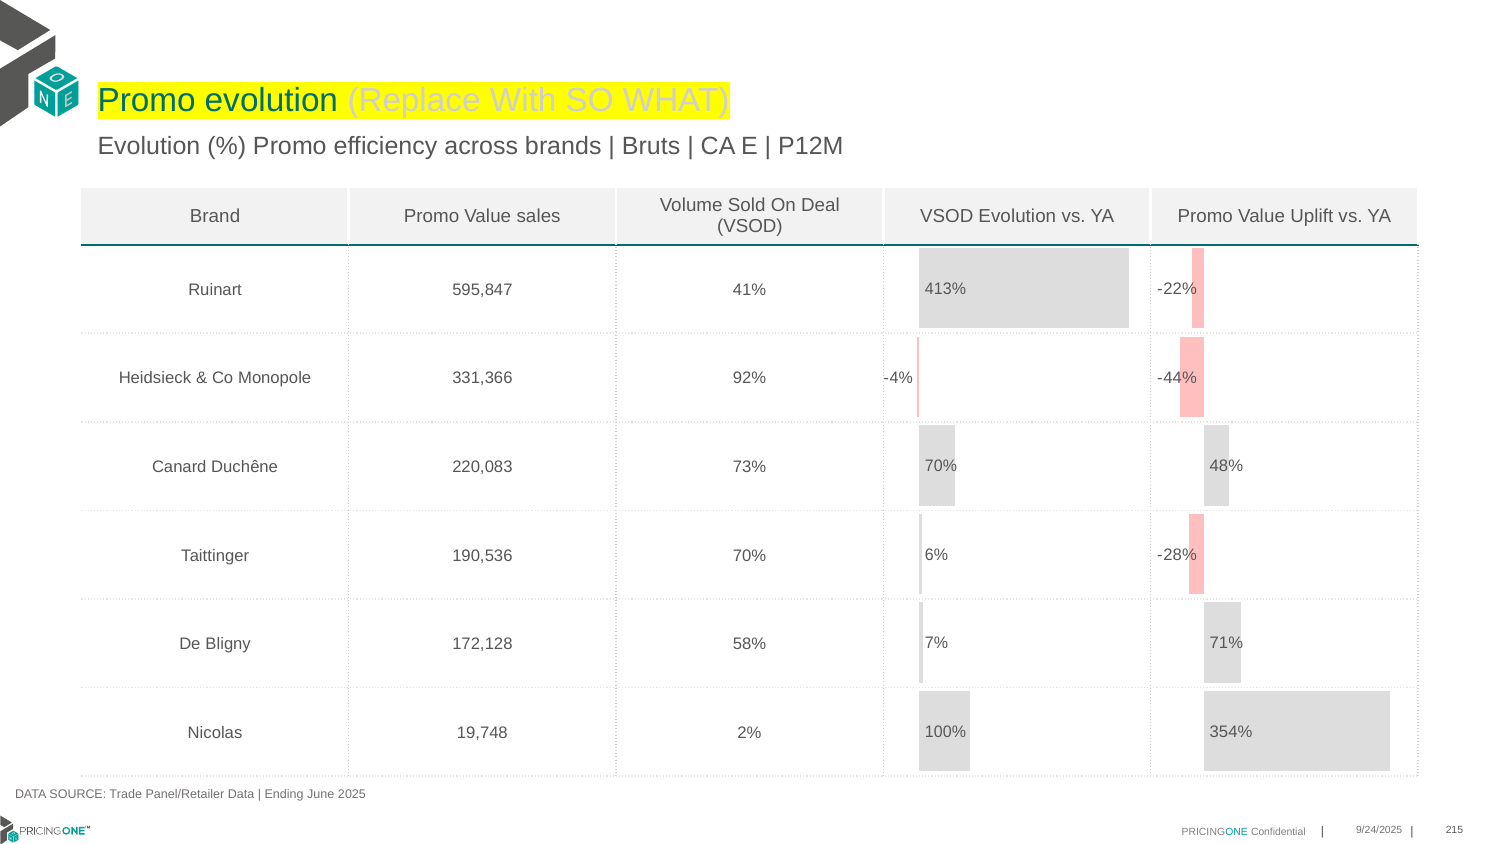

# Promo evolution (Replace With SO WHAT)
Evolution (%) Promo efficiency across brands | Bruts | CA E | P12M
| Brand | Promo Value sales | Volume Sold On Deal (VSOD) | VSOD Evolution vs. YA | Promo Value Uplift vs. YA |
| --- | --- | --- | --- | --- |
| Ruinart | 595,847 | 41% |  |  |
| Heidsieck & Co Monopole | 331,366 | 92% |  |  |
| Canard Duchêne | 220,083 | 73% |  |  |
| Taittinger | 190,536 | 70% |  |  |
| De Bligny | 172,128 | 58% |  |  |
| Nicolas | 19,748 | 2% |  |  |

### Chart

| Category | VSOD Evaluation vs YA |
|---|---|
| Ruinart | 4.125 |
| Heidsieck & Co Monopole | -0.04200000000000004 |
| Canard Duchêne | 0.698 |
| Taittinger | 0.06099999999999994 |
| De Bligny | 0.07400000000000007 |
| Nicolas | 1.0 |

### Chart

| Category | Promo Value Uplift vs YA |
|---|---|
| Ruinart | -0.2178337204889541 |
| Heidsieck & Co Monopole | -0.4437487331994011 |
| Canard Duchêne | 0.47918023996179326 |
| Taittinger | -0.27722404113702614 |
| De Bligny | 0.7137232303531917 |
| Nicolas | 3.5356529561937435 |
DATA SOURCE: Trade Panel/Retailer Data | Ending June 2025

9/24/2025
215